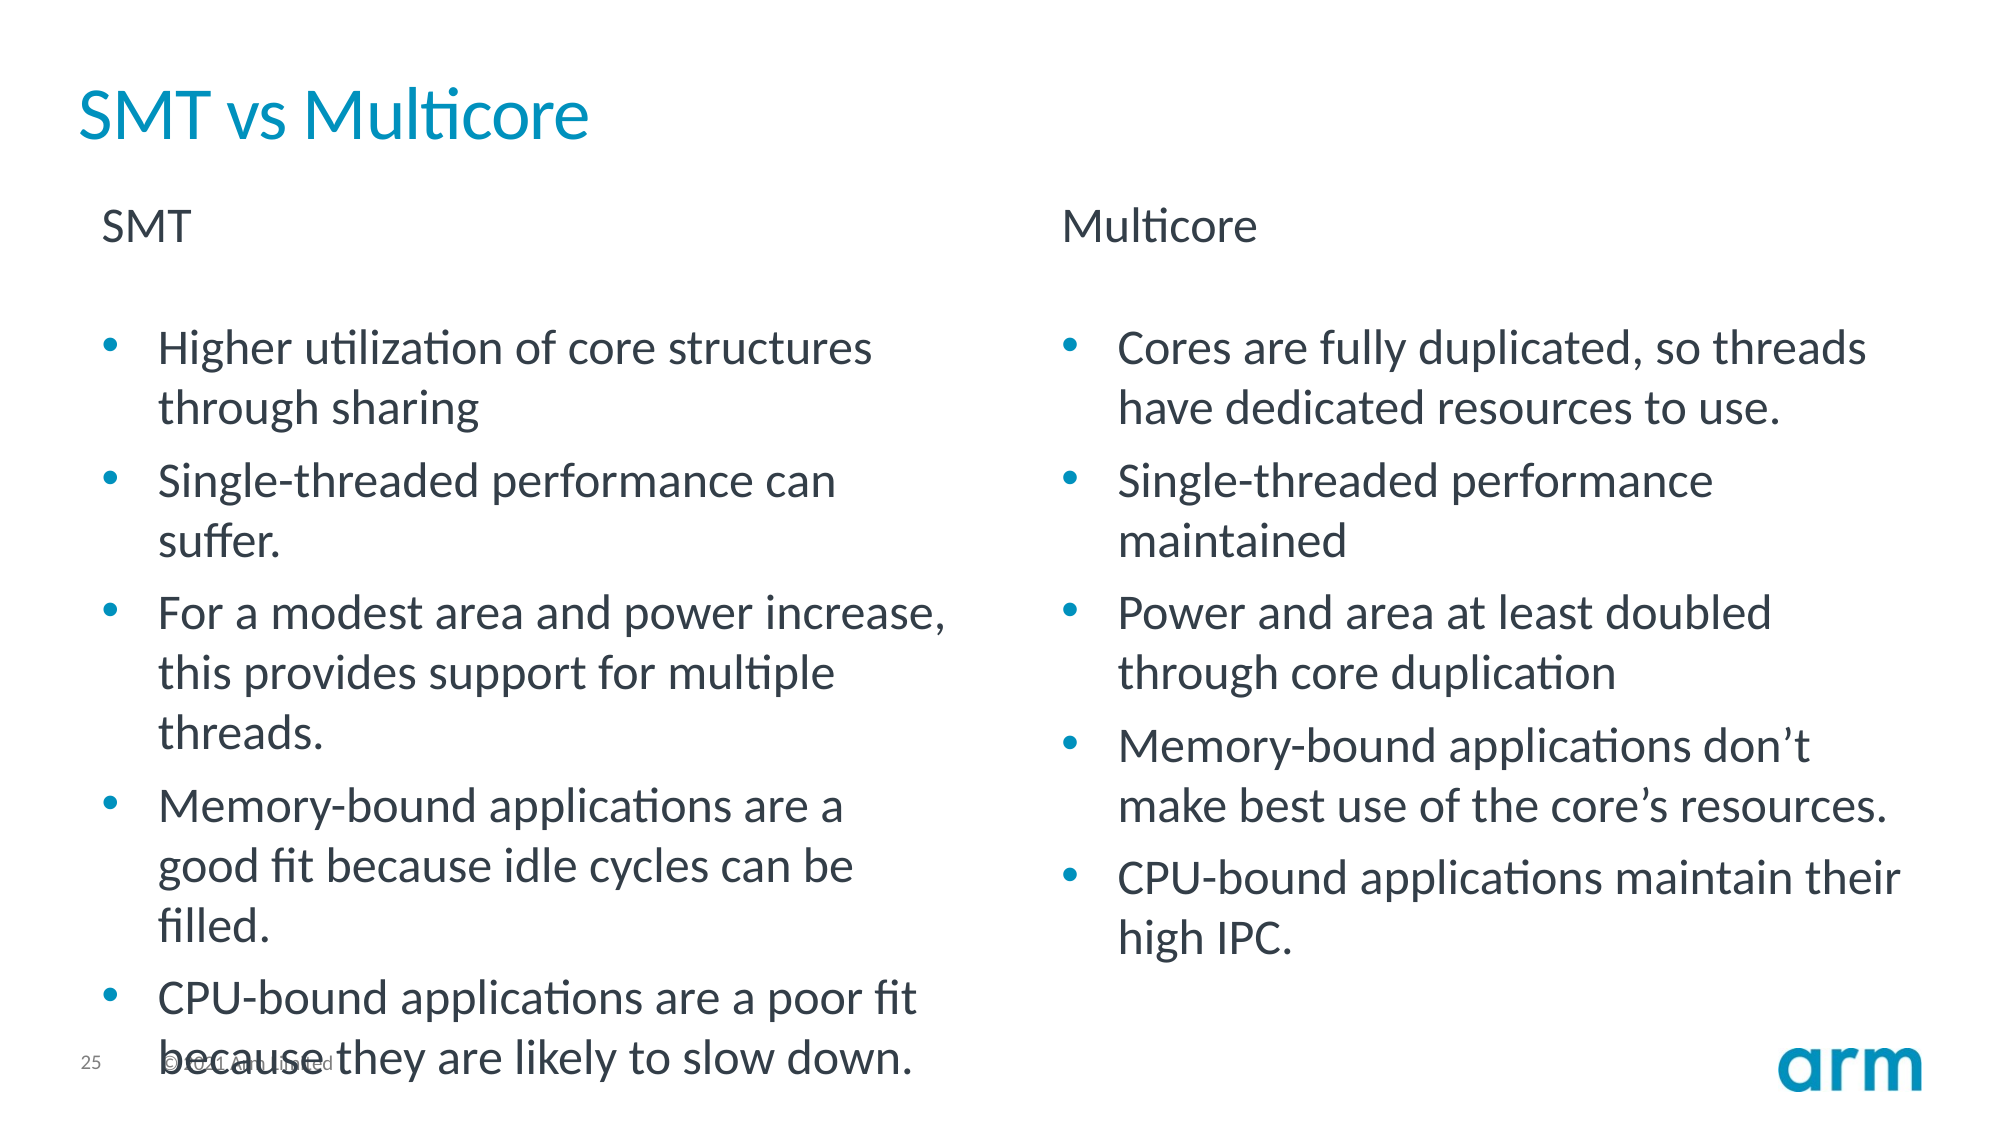

# SMT vs Multicore
SMT
Multicore
Higher utilization of core structures through sharing
Single-threaded performance can suffer.
For a modest area and power increase, this provides support for multiple threads.
Memory-bound applications are a good fit because idle cycles can be filled.
CPU-bound applications are a poor fit because they are likely to slow down.

Cores are fully duplicated, so threads have dedicated resources to use.
Single-threaded performance maintained
Power and area at least doubled through core duplication
Memory-bound applications don’t make best use of the core’s resources.
CPU-bound applications maintain their high IPC.